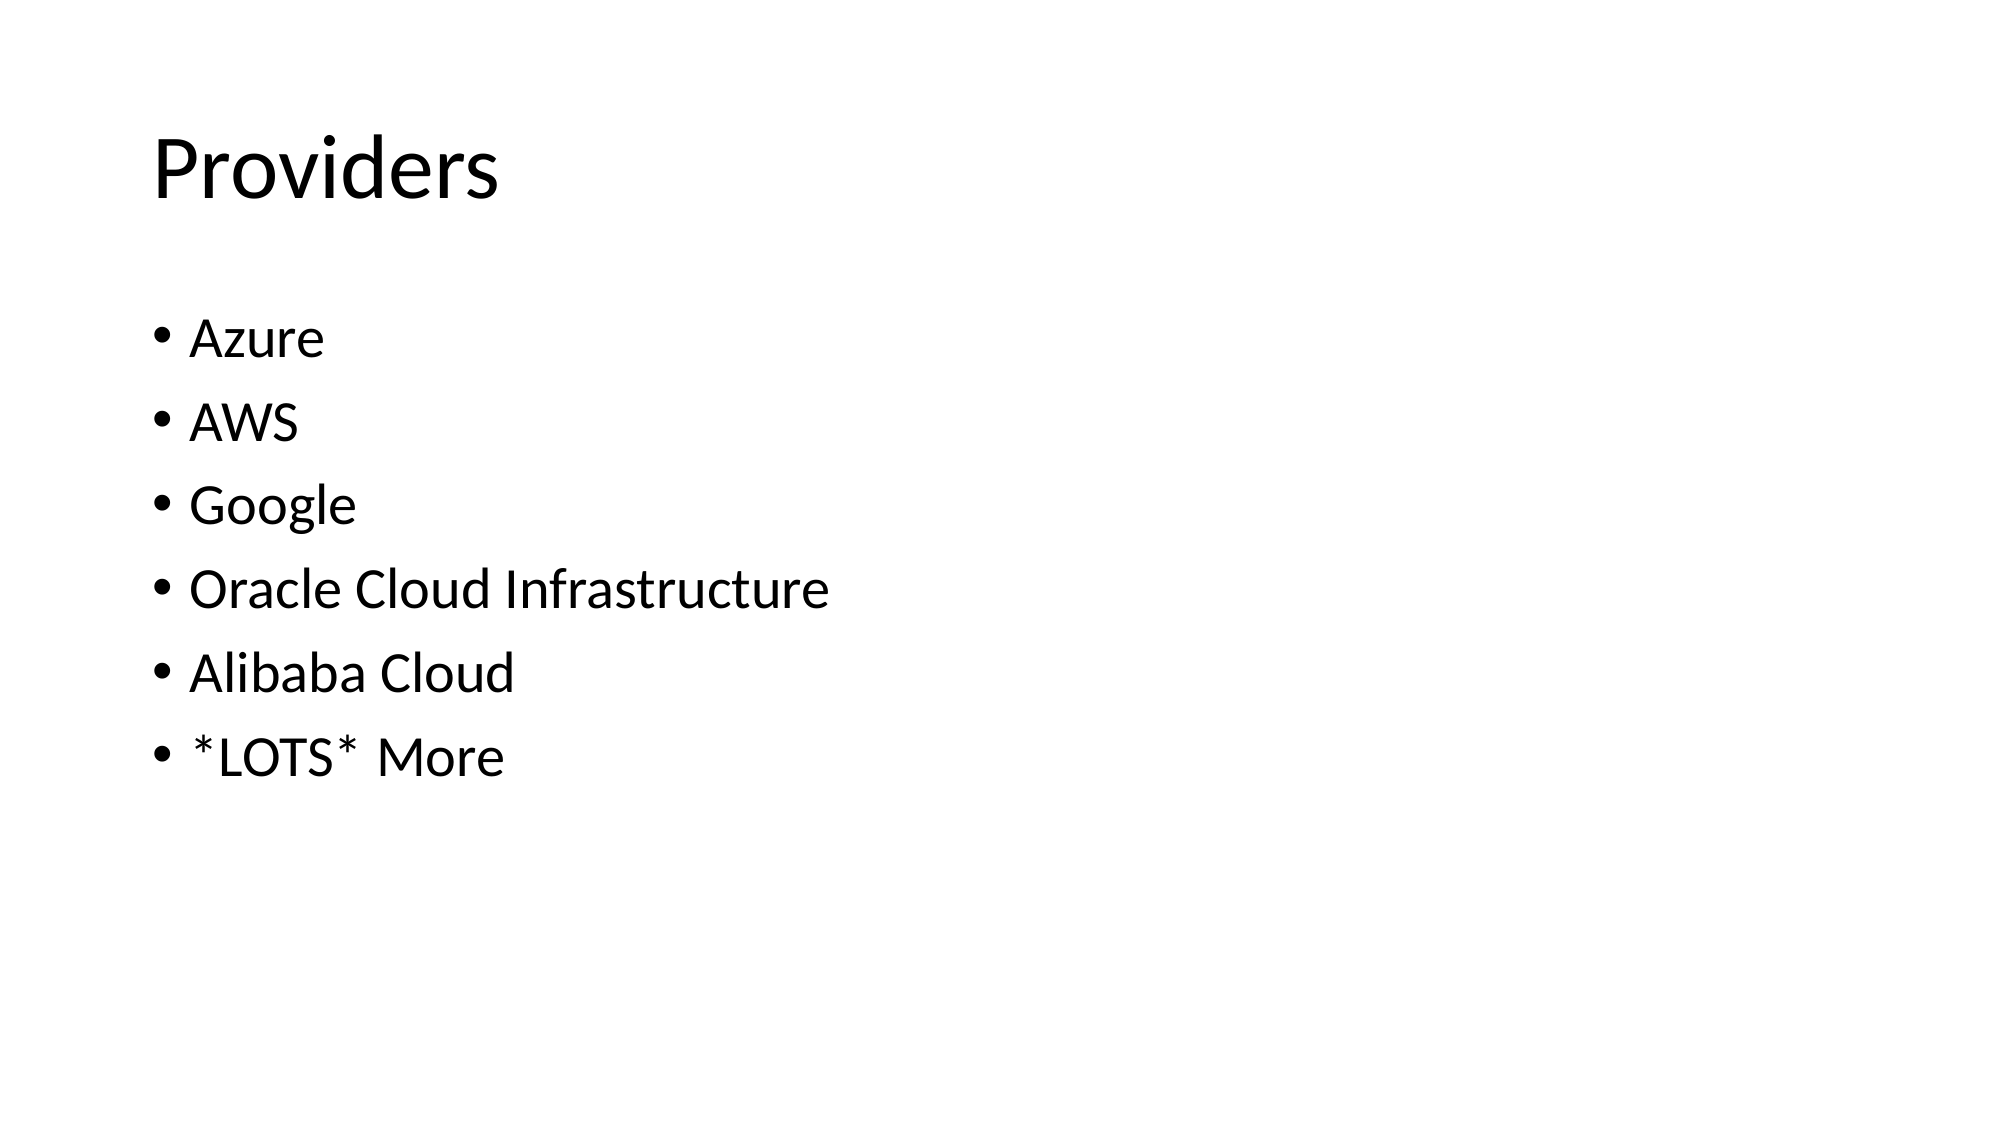

# Providers
Azure
AWS
Google
Oracle Cloud Infrastructure
Alibaba Cloud
*LOTS* More